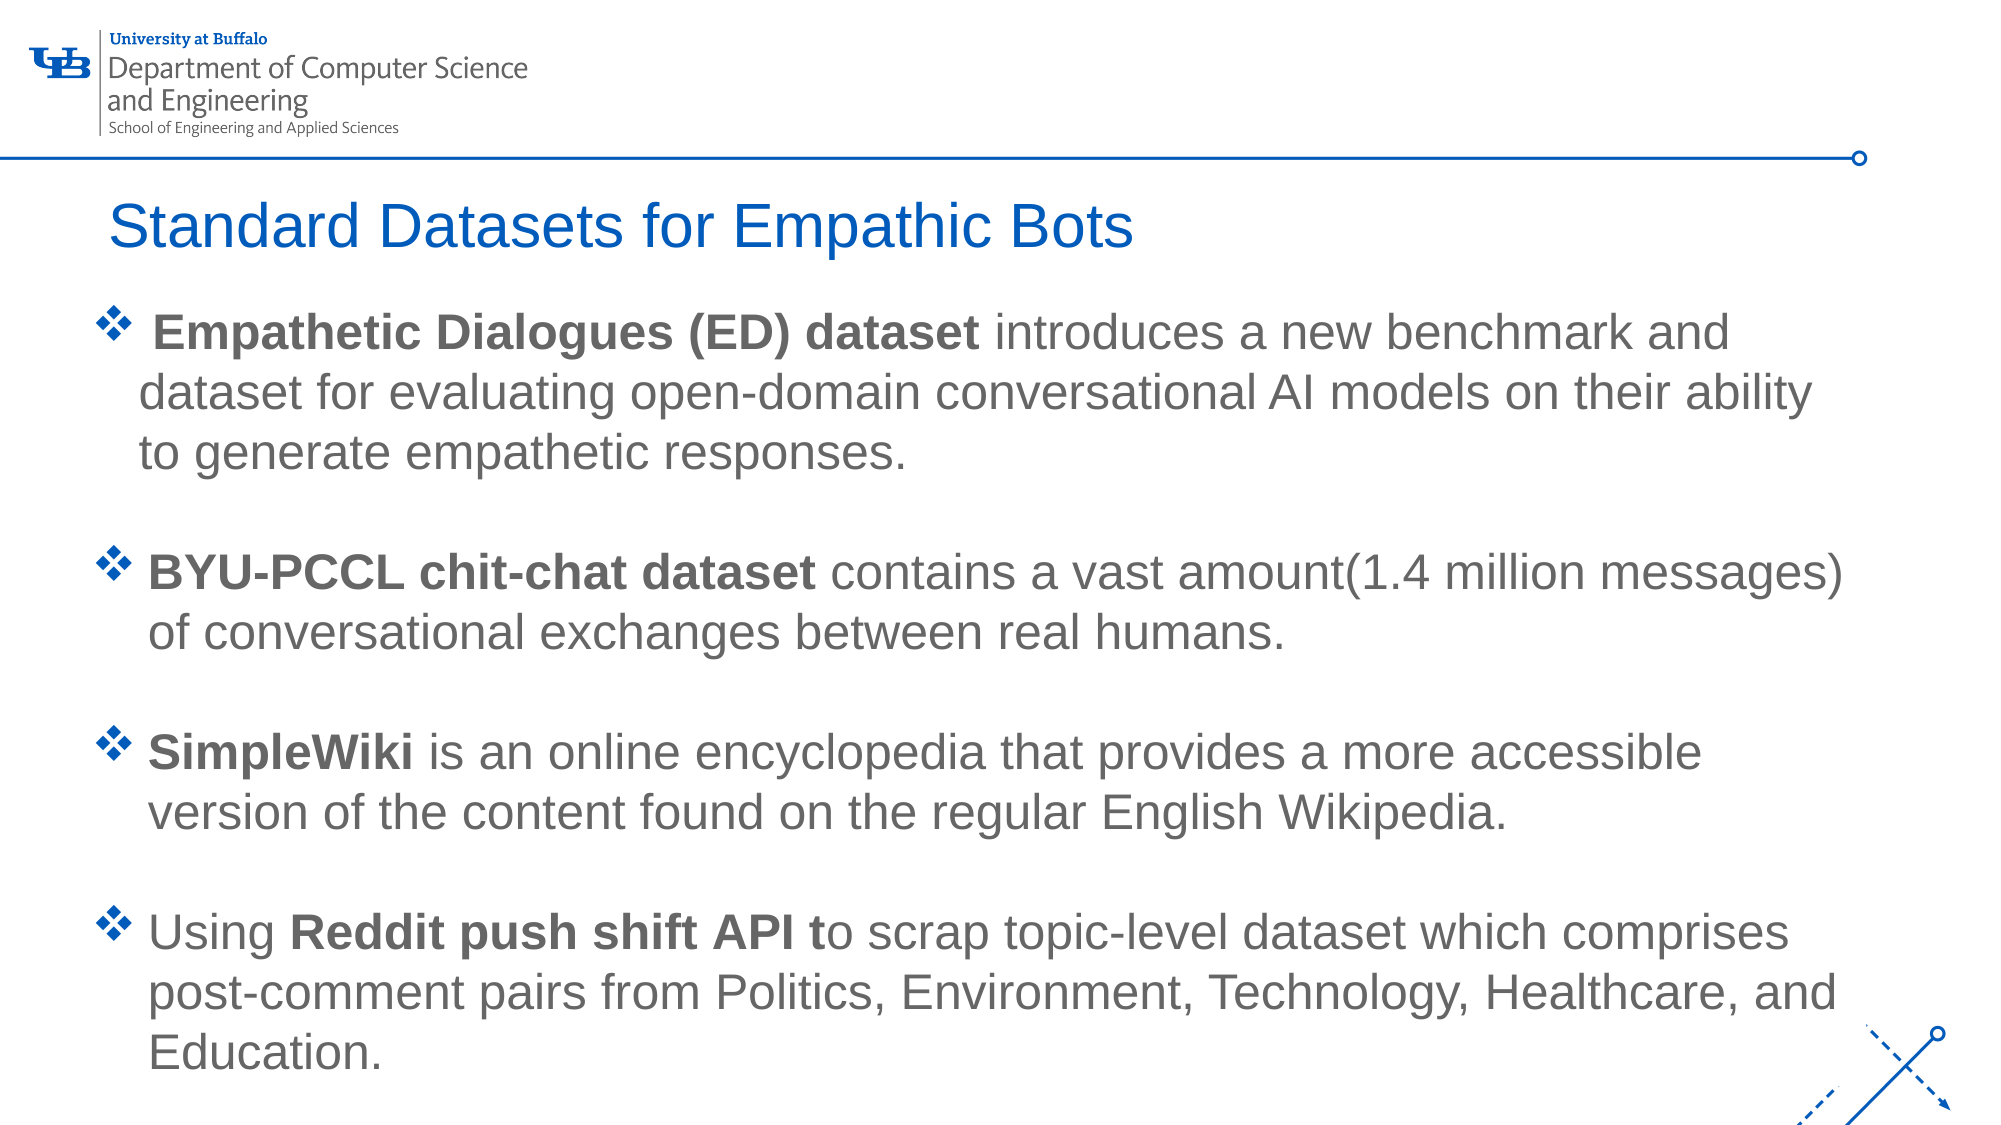

Standard Datasets for Empathic Bots
 Empathetic Dialogues (ED) dataset introduces a new benchmark and dataset for evaluating open-domain conversational AI models on their ability to generate empathetic responses.
BYU-PCCL chit-chat dataset contains a vast amount(1.4 million messages) of conversational exchanges between real humans.

SimpleWiki is an online encyclopedia that provides a more accessible version of the content found on the regular English Wikipedia.

Using Reddit push shift API to scrap topic-level dataset which comprises post-comment pairs from Politics, Environment, Technology, Healthcare, and Education.